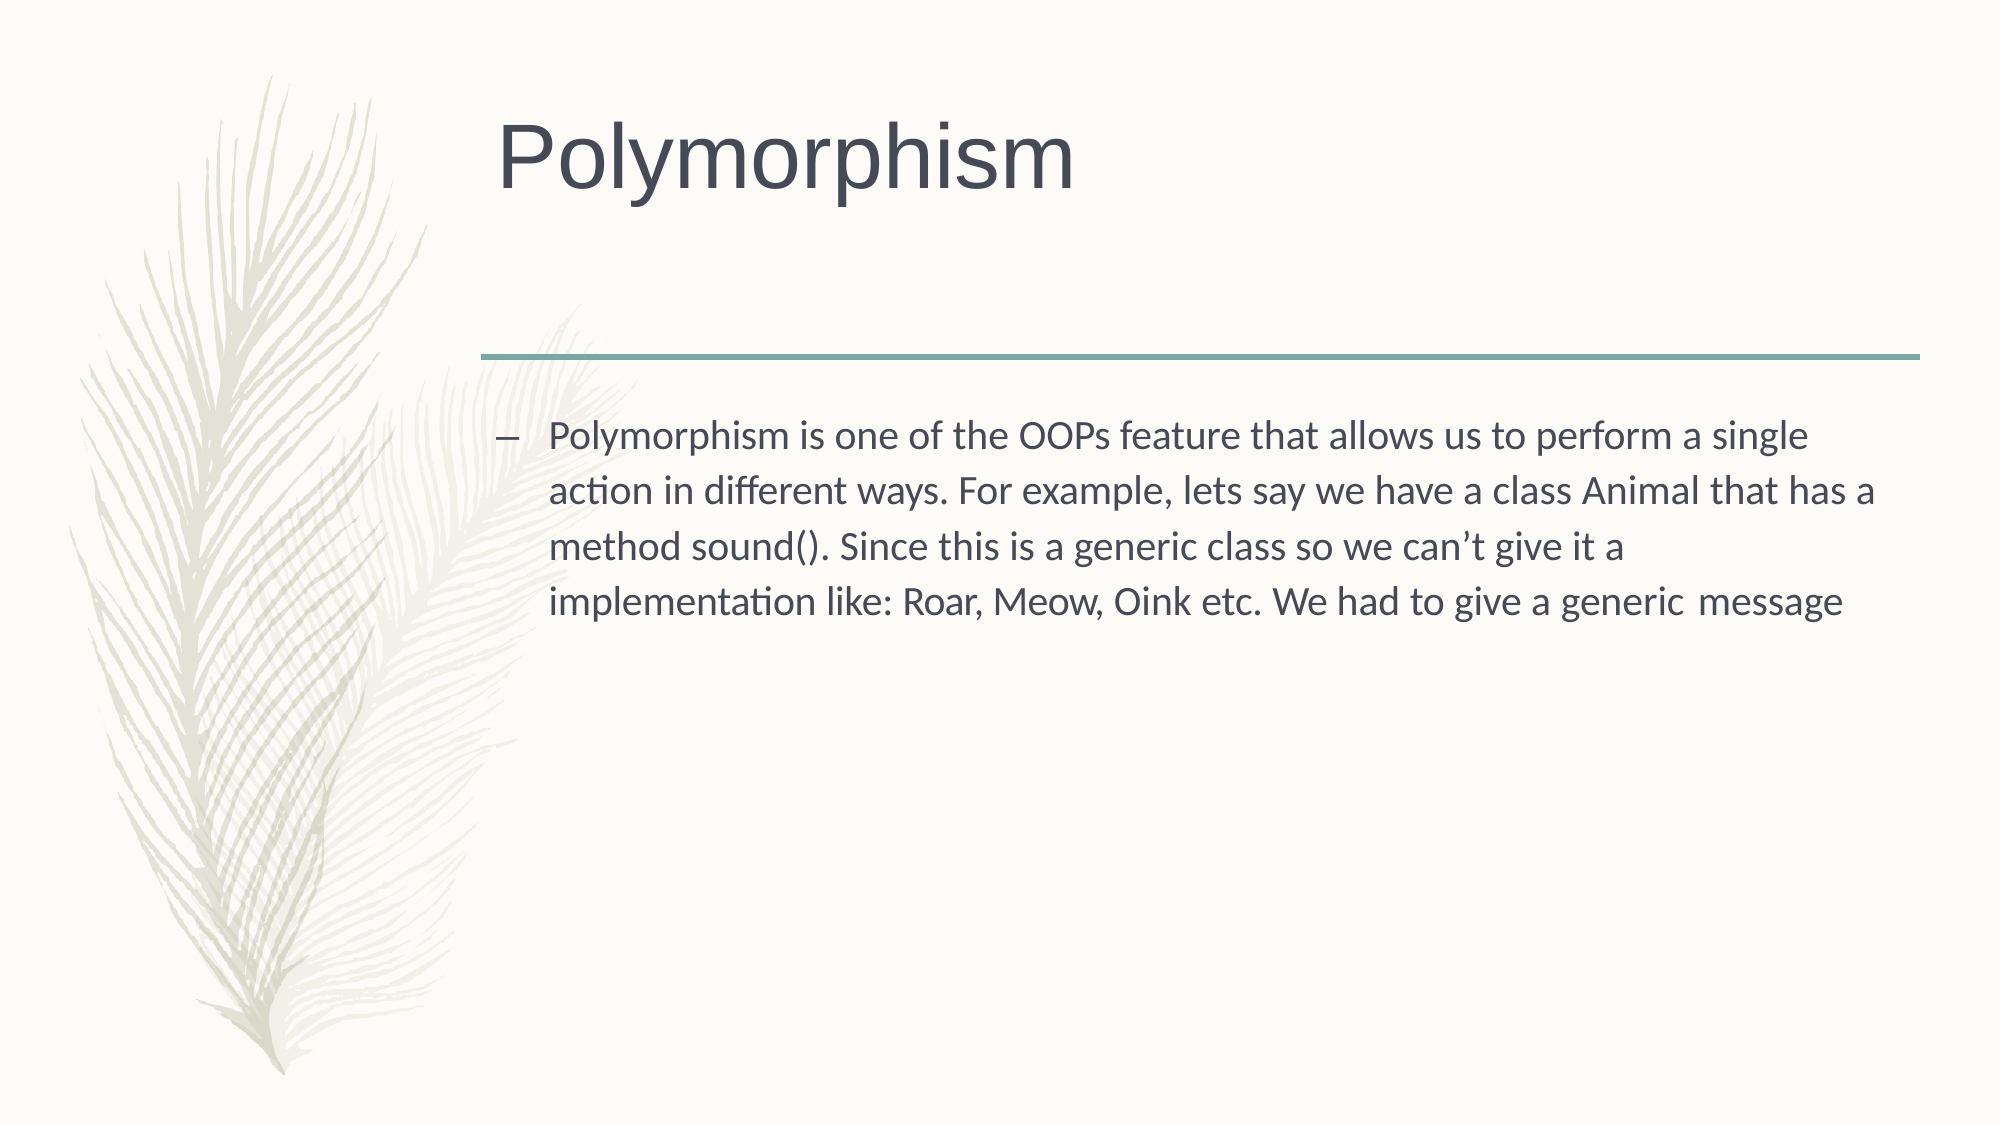

# Polymorphism
–	Polymorphism is one of the OOPs feature that allows us to perform a single  action in different ways. For example, lets say we have a class Animal that has a  method sound(). Since this is a generic class so we can’t give it a  implementation like: Roar, Meow, Oink etc. We had to give a generic message